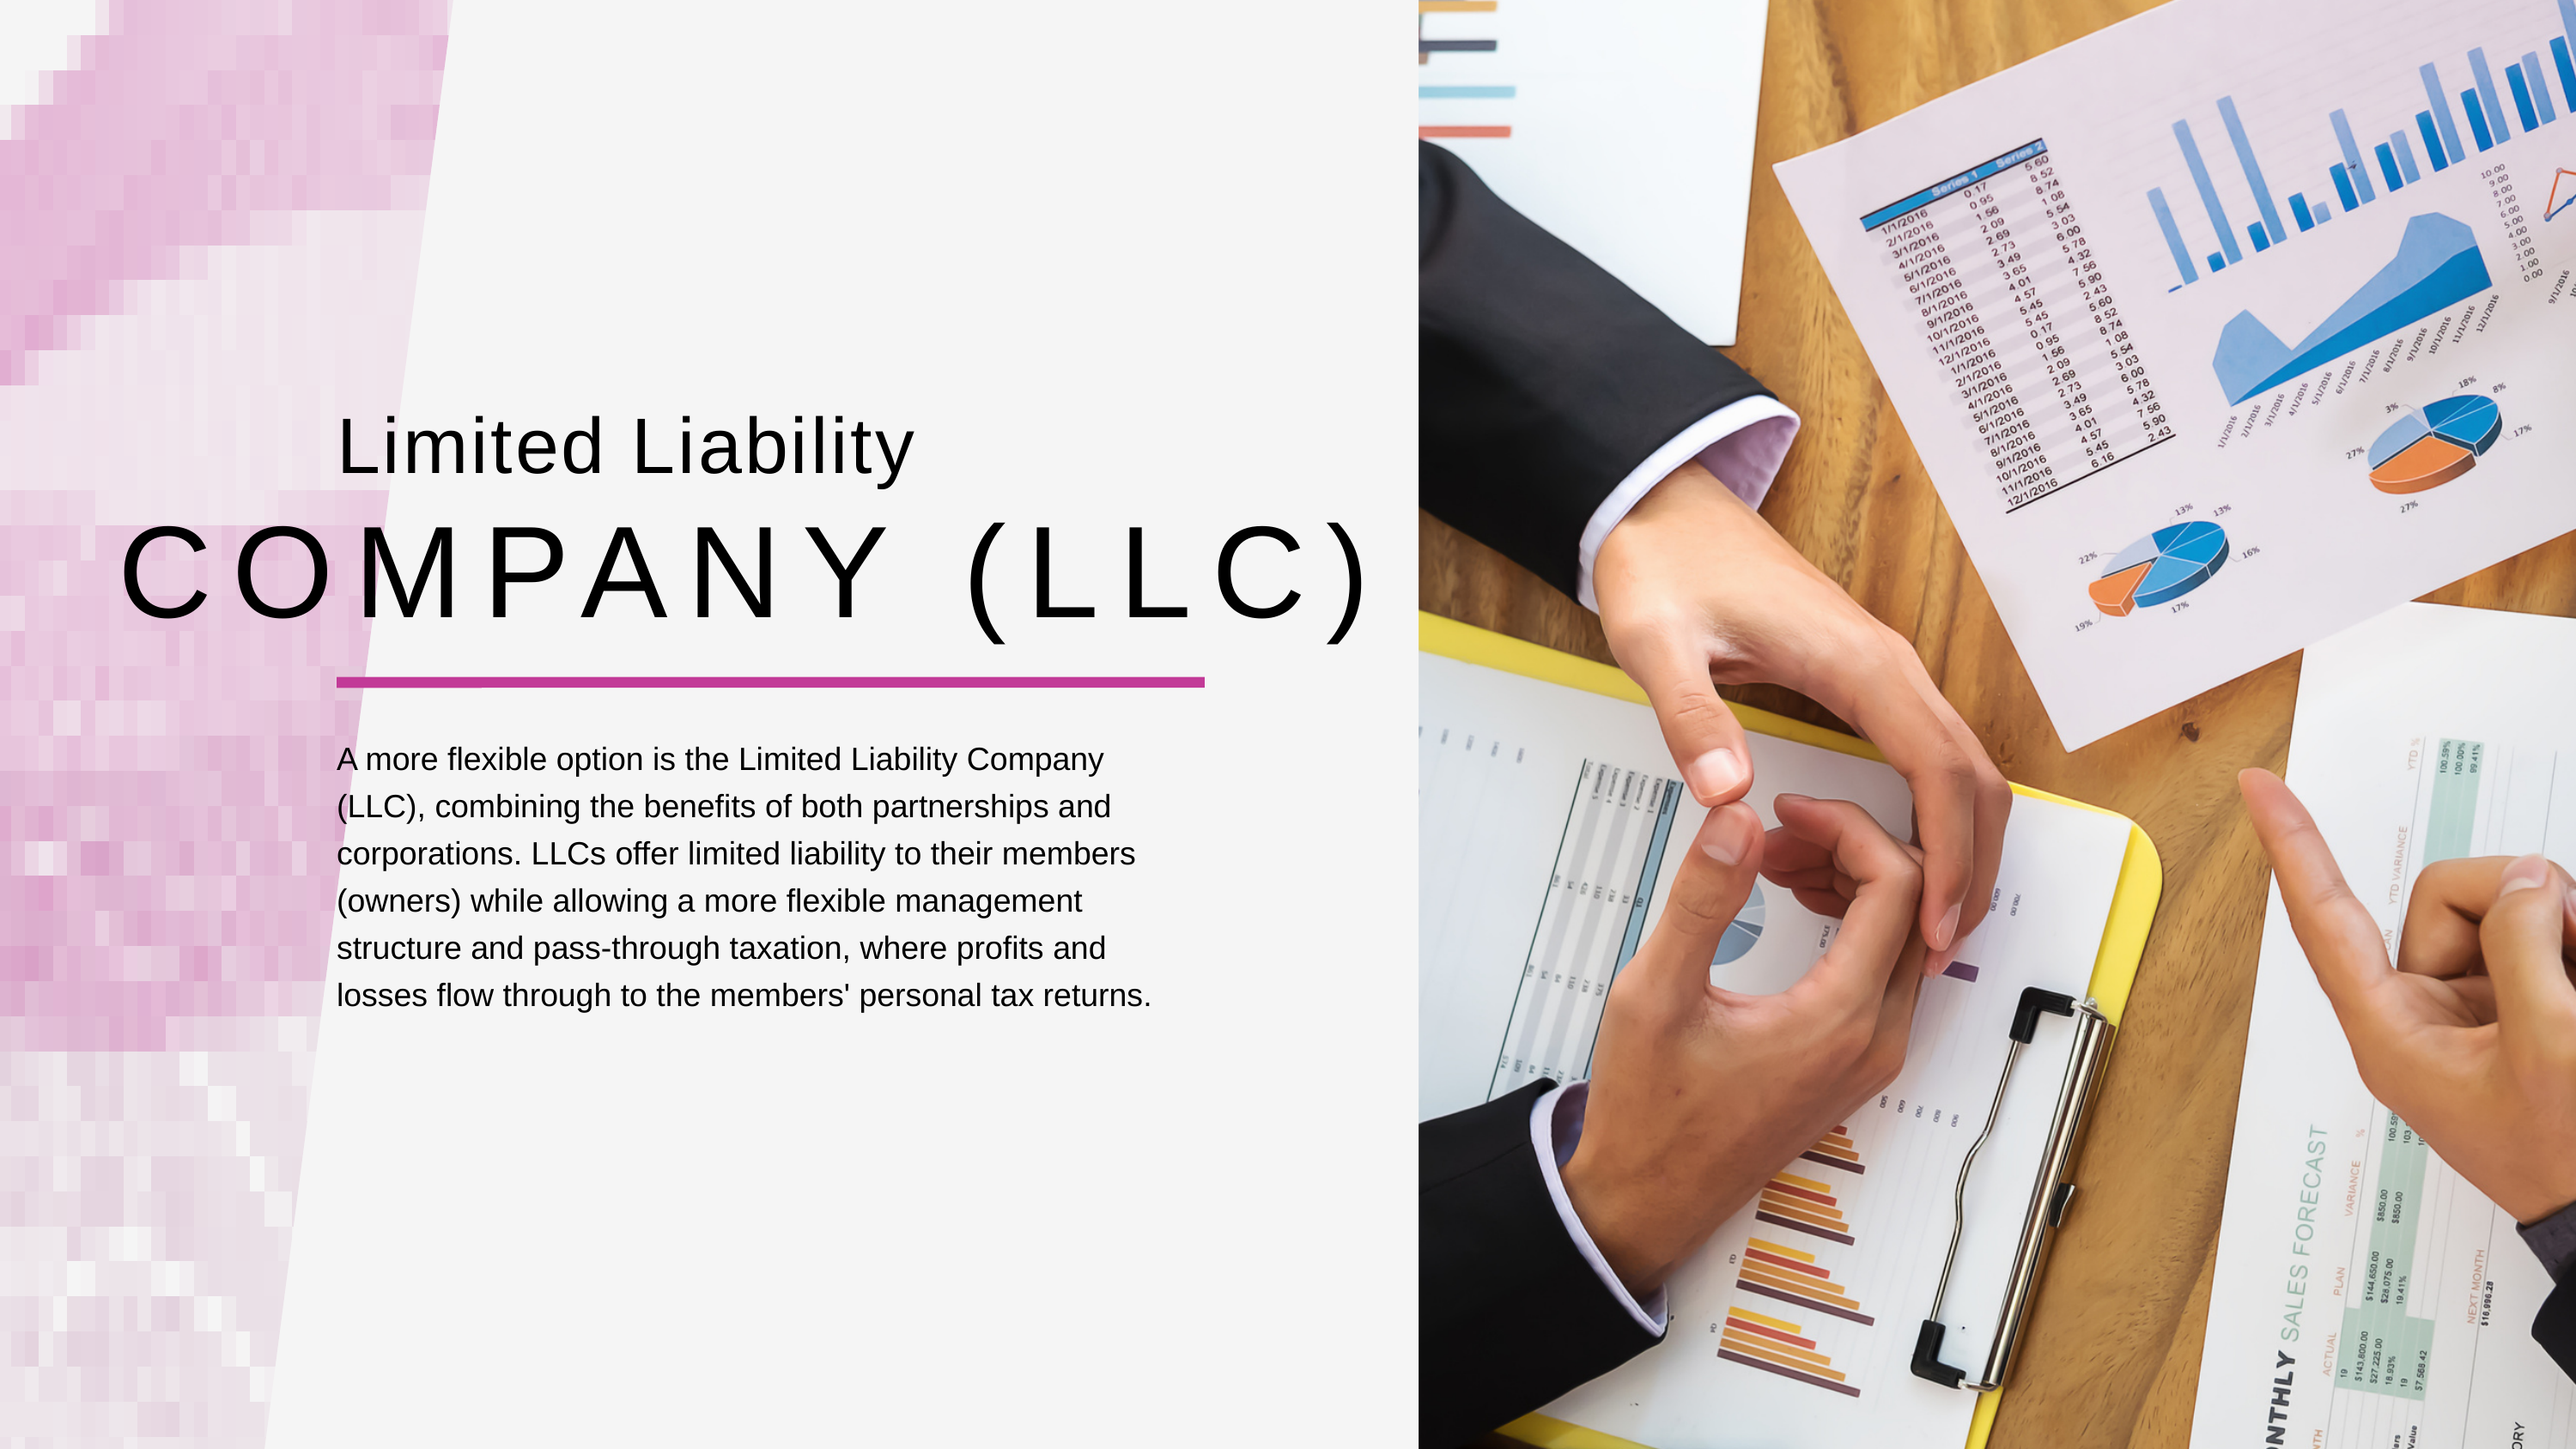

Limited Liability
COMPANY (LLC)

A more flexible option is the Limited Liability Company (LLC), combining the benefits of both partnerships and corporations. LLCs offer limited liability to their members (owners) while allowing a more flexible management structure and pass-through taxation, where profits and losses flow through to the members' personal tax returns.